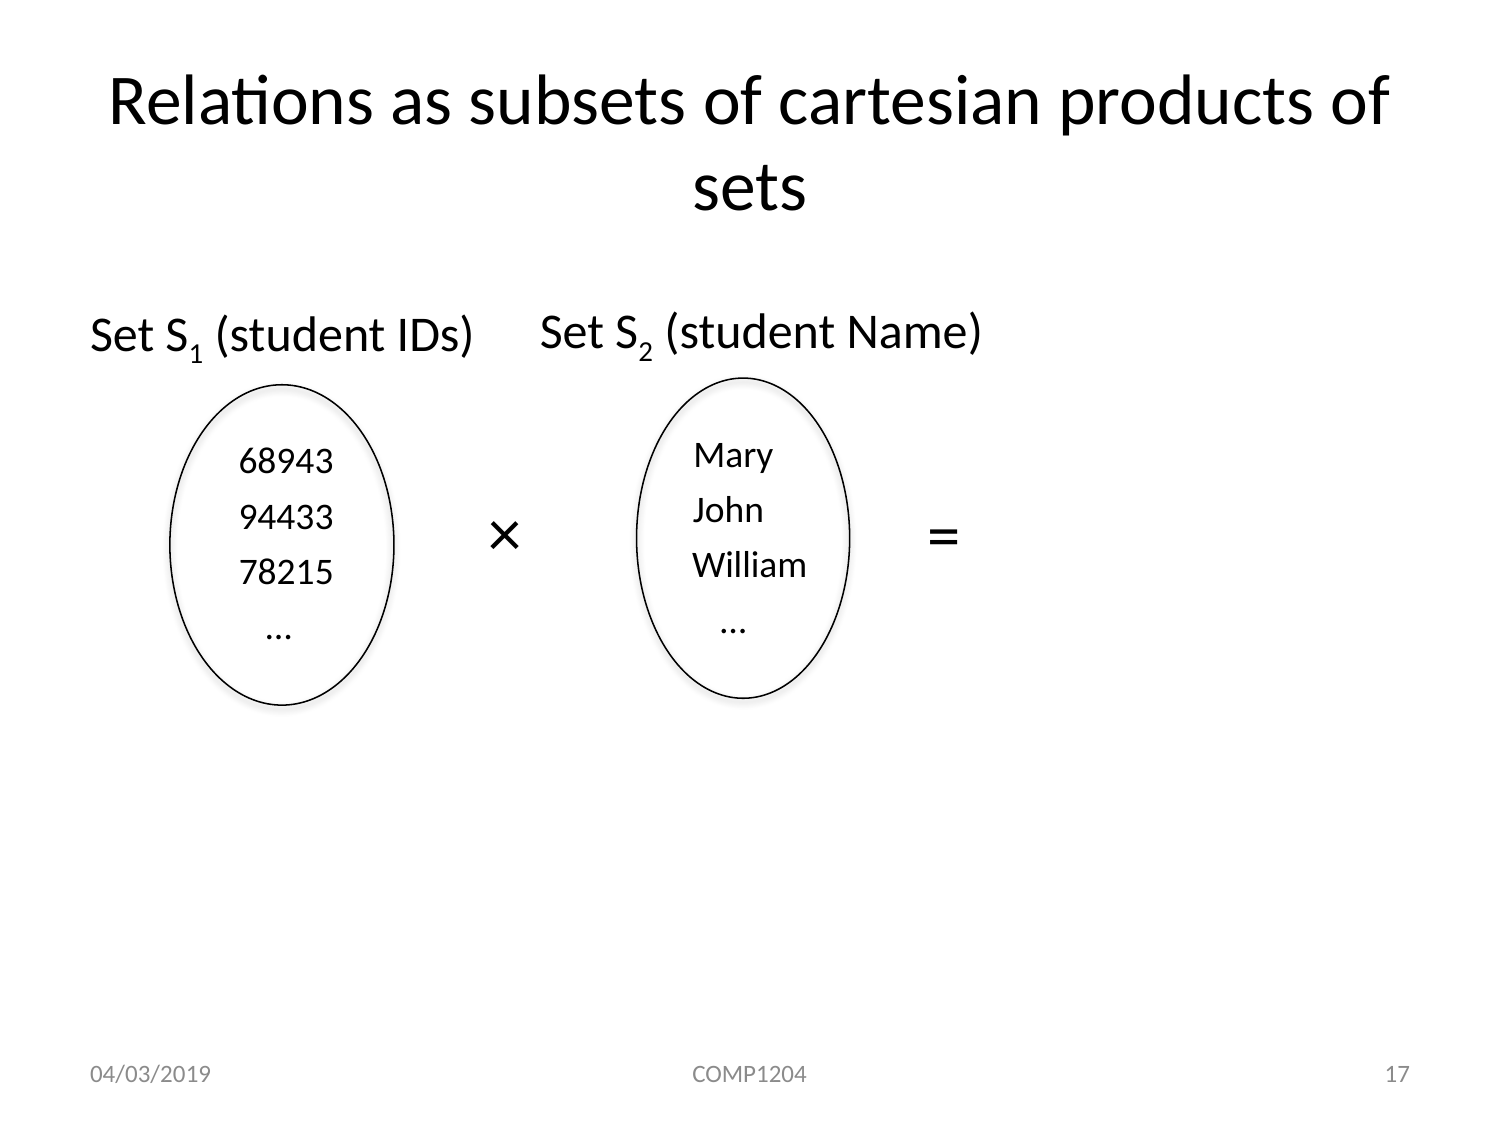

# Relations as subsets of cartesian products of sets
Set S2 (student Name)
Set S1 (student IDs)

Mary
68943
John
×
=
94433
William
78215
…
…
04/03/2019
COMP1204
17